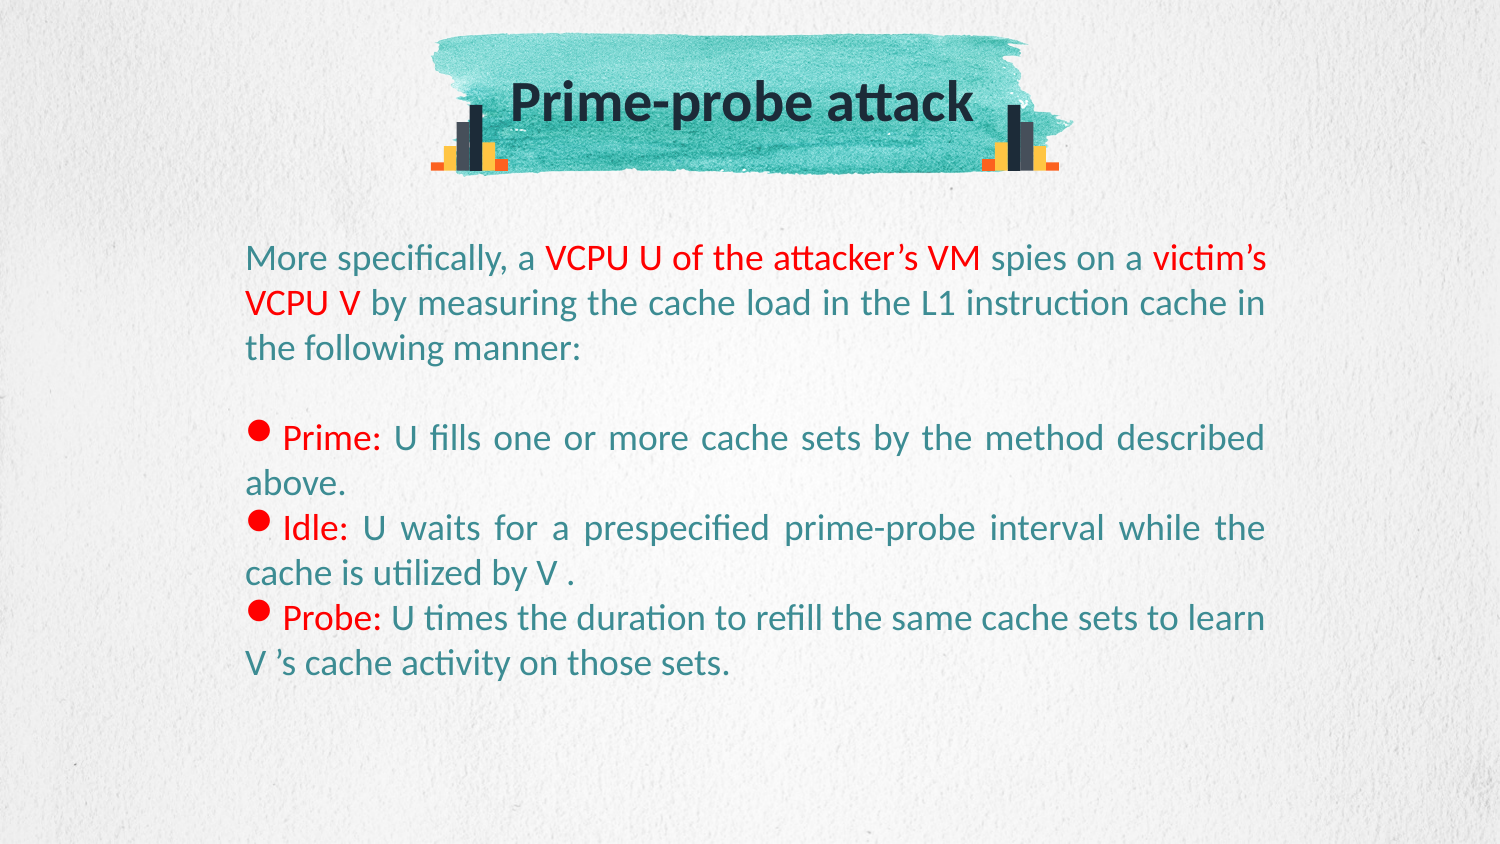

Prime-probe attack

More specifically, a VCPU U of the attacker’s VM spies on a victim’s VCPU V by measuring the cache load in the L1 instruction cache in the following manner:

Prime: U fills one or more cache sets by the method described above.
Idle: U waits for a prespecified prime-probe interval while the cache is utilized by V .
Probe: U times the duration to refill the same cache sets to learn V ’s cache activity on those sets.